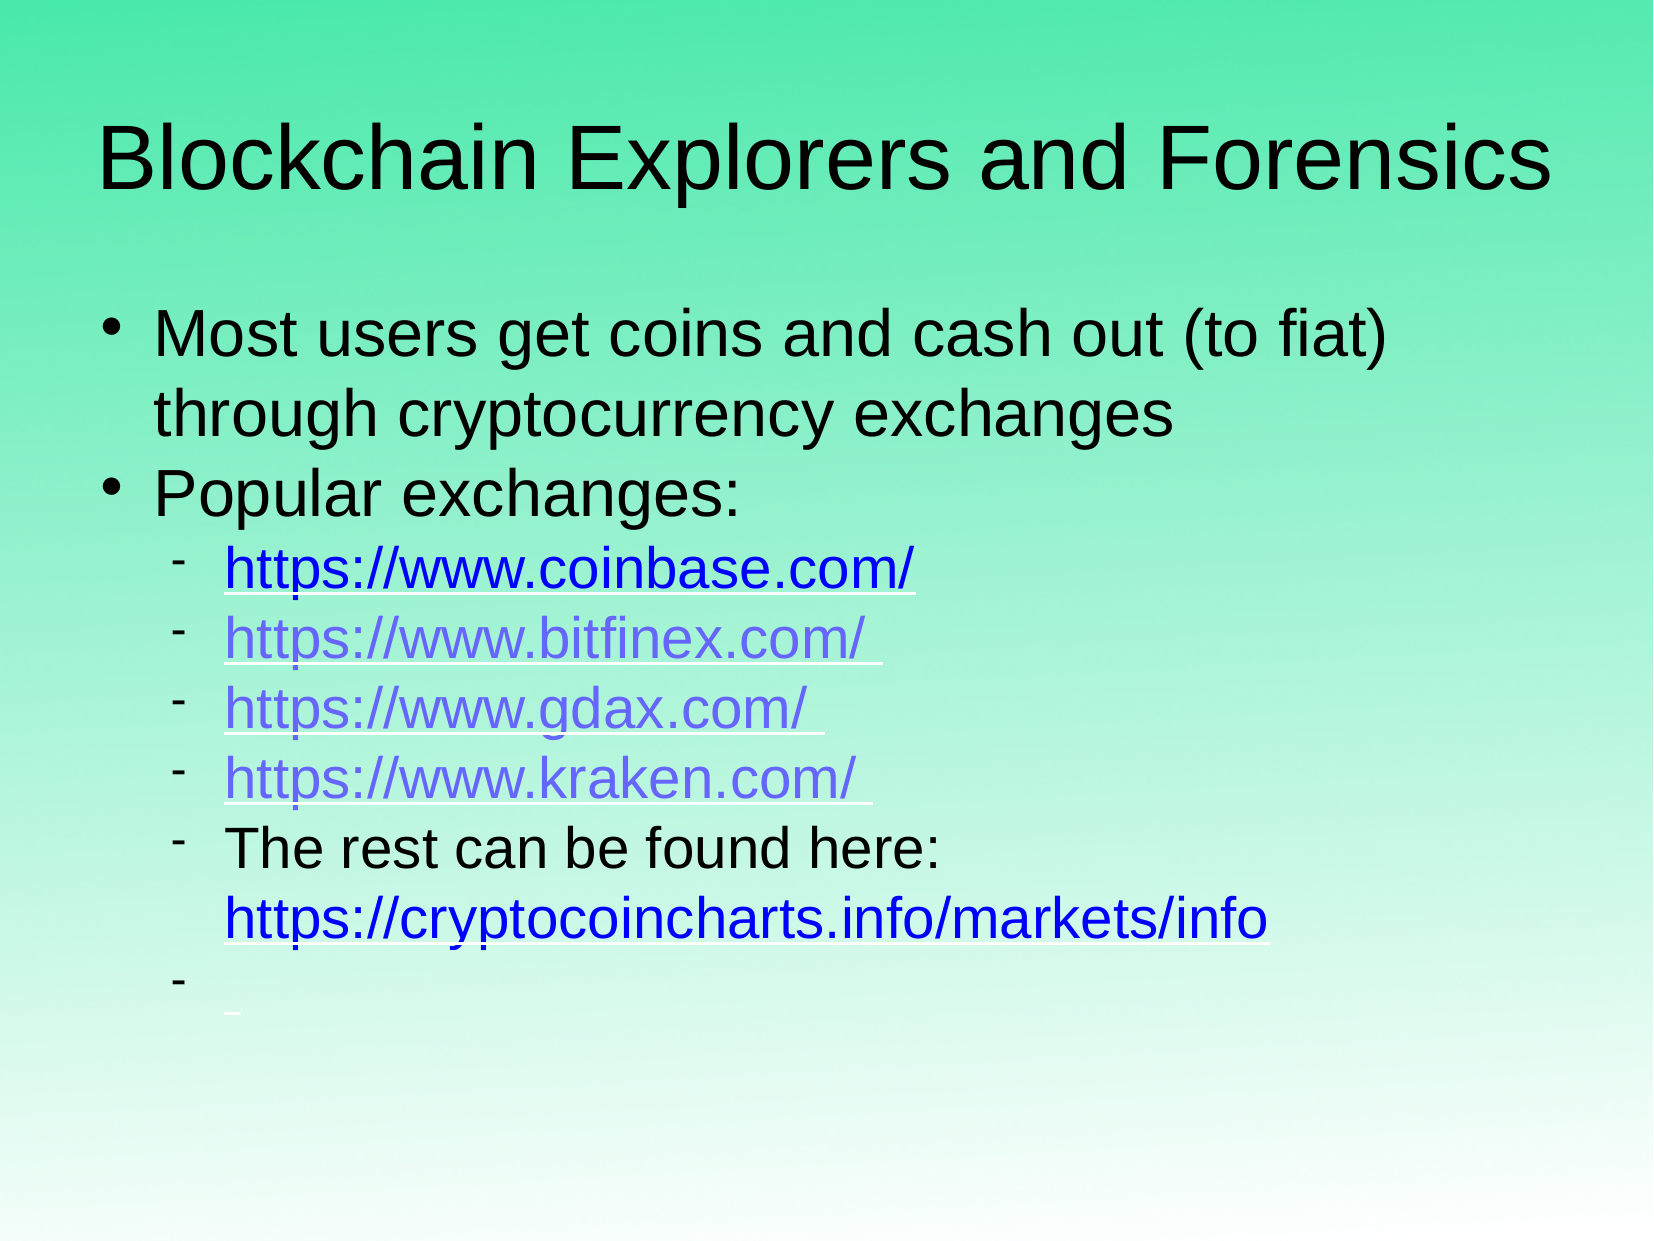

Blockchain Explorers and Forensics
Most users get coins and cash out (to fiat) through cryptocurrency exchanges
Popular exchanges:
https://www.coinbase.com/
https://www.bitfinex.com/
https://www.gdax.com/
https://www.kraken.com/
The rest can be found here: https://cryptocoincharts.info/markets/info